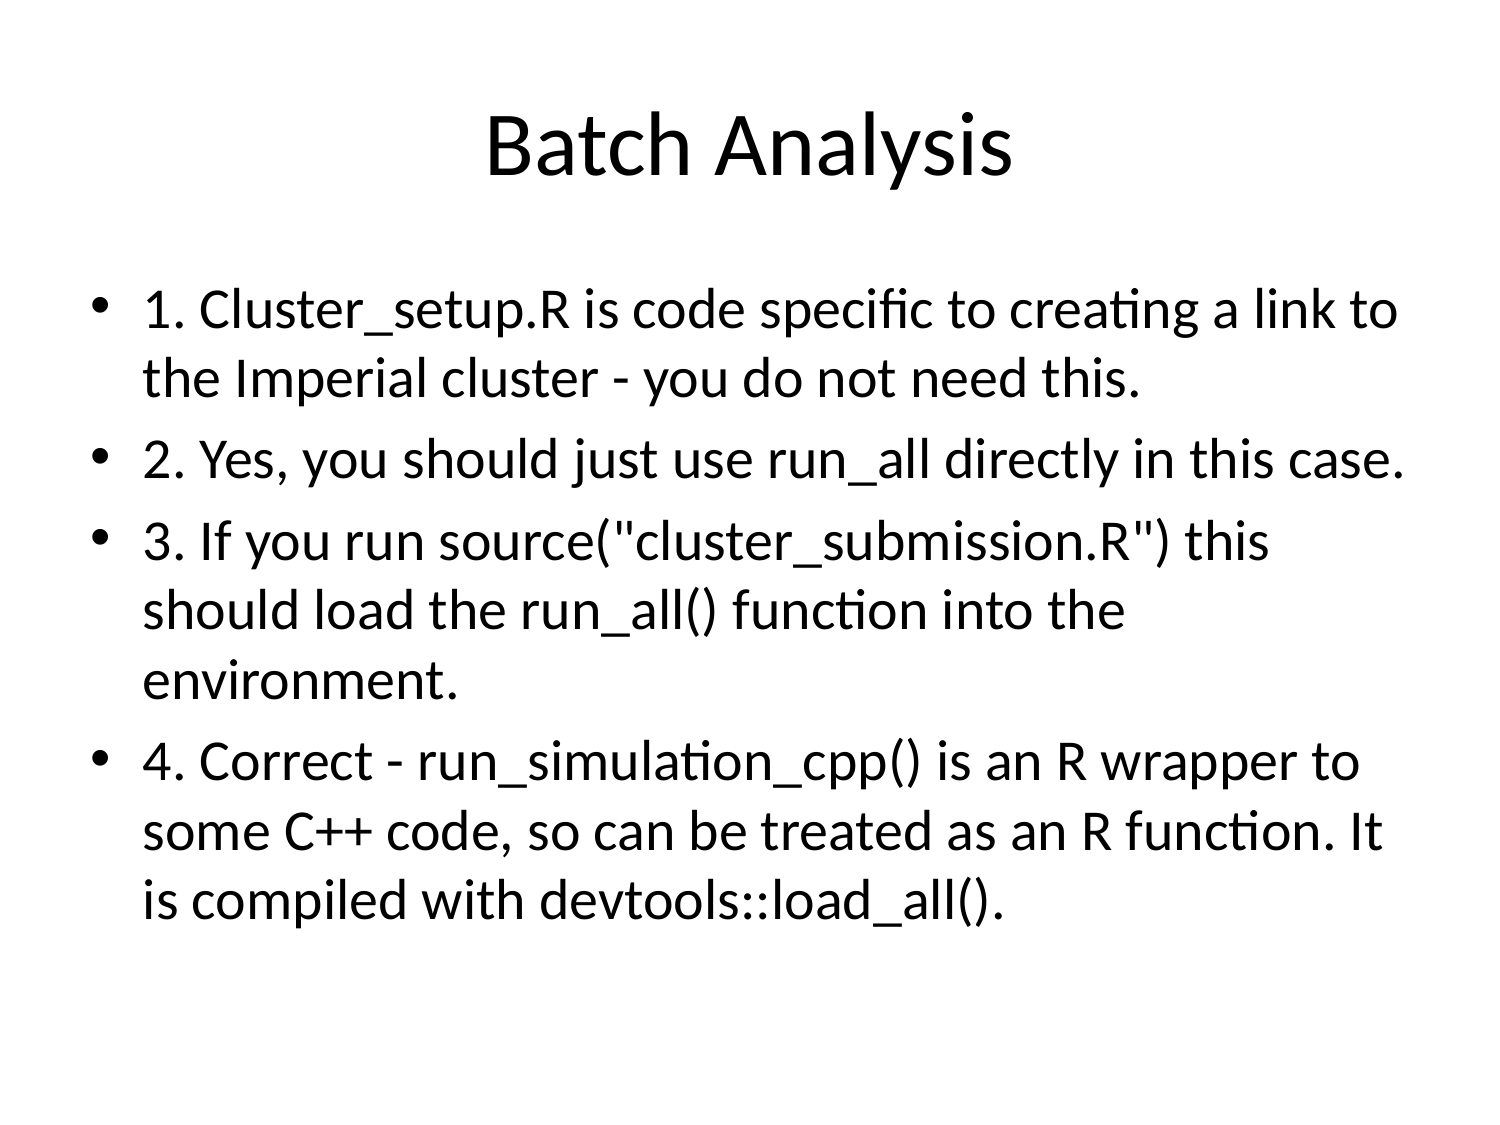

# Batch Analysis
1. Cluster_setup.R is code specific to creating a link to the Imperial cluster - you do not need this.
2. Yes, you should just use run_all directly in this case.
3. If you run source("cluster_submission.R") this should load the run_all() function into the environment.
4. Correct - run_simulation_cpp() is an R wrapper to some C++ code, so can be treated as an R function. It is compiled with devtools::load_all().